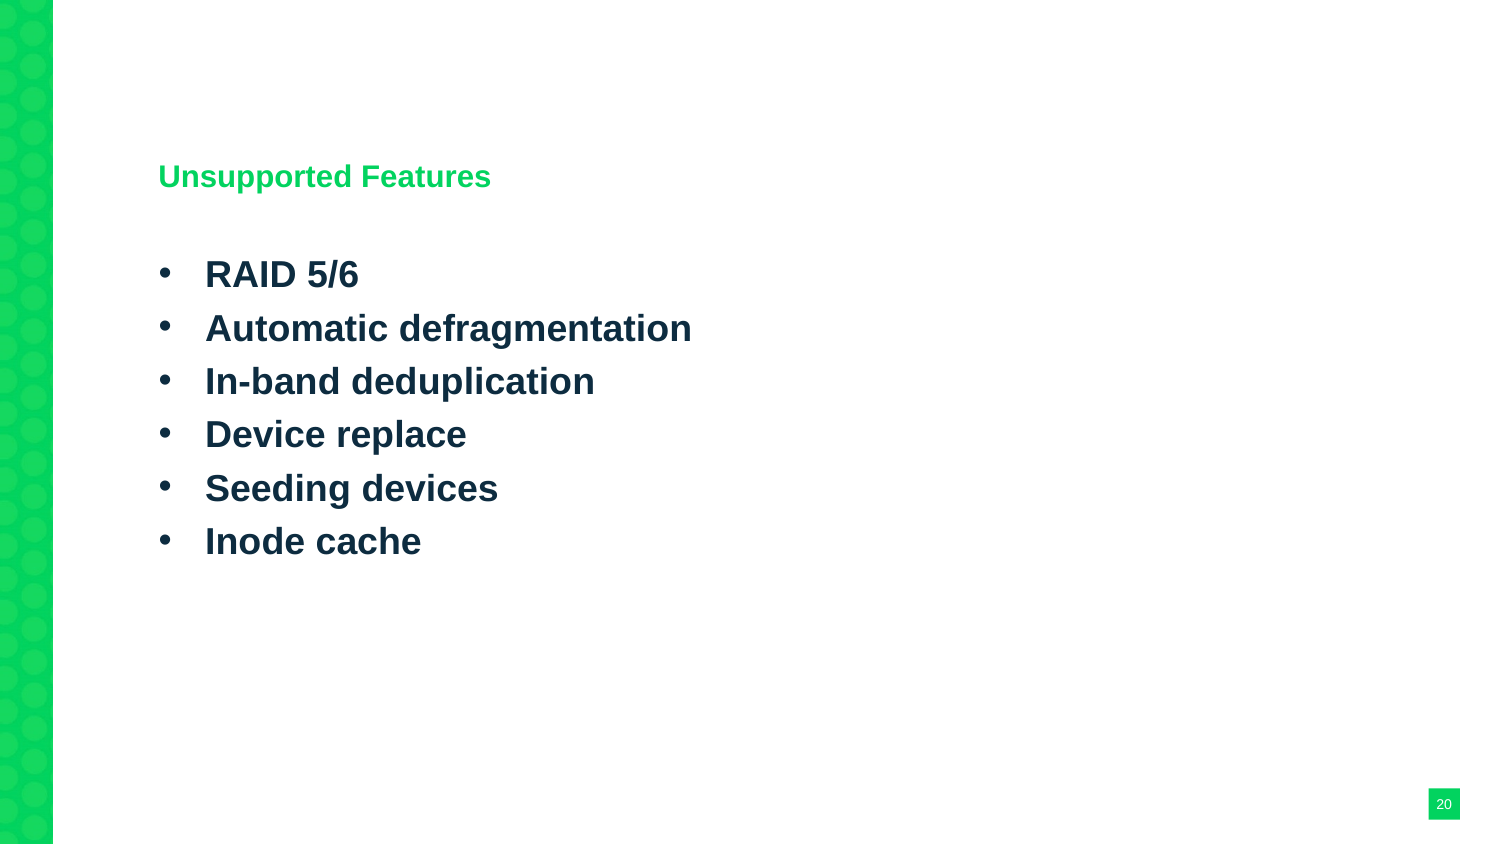

Overview
Unsupported Features
RAID 5/6
Automatic defragmentation
In-band deduplication
Device replace
Seeding devices
Inode cache
20